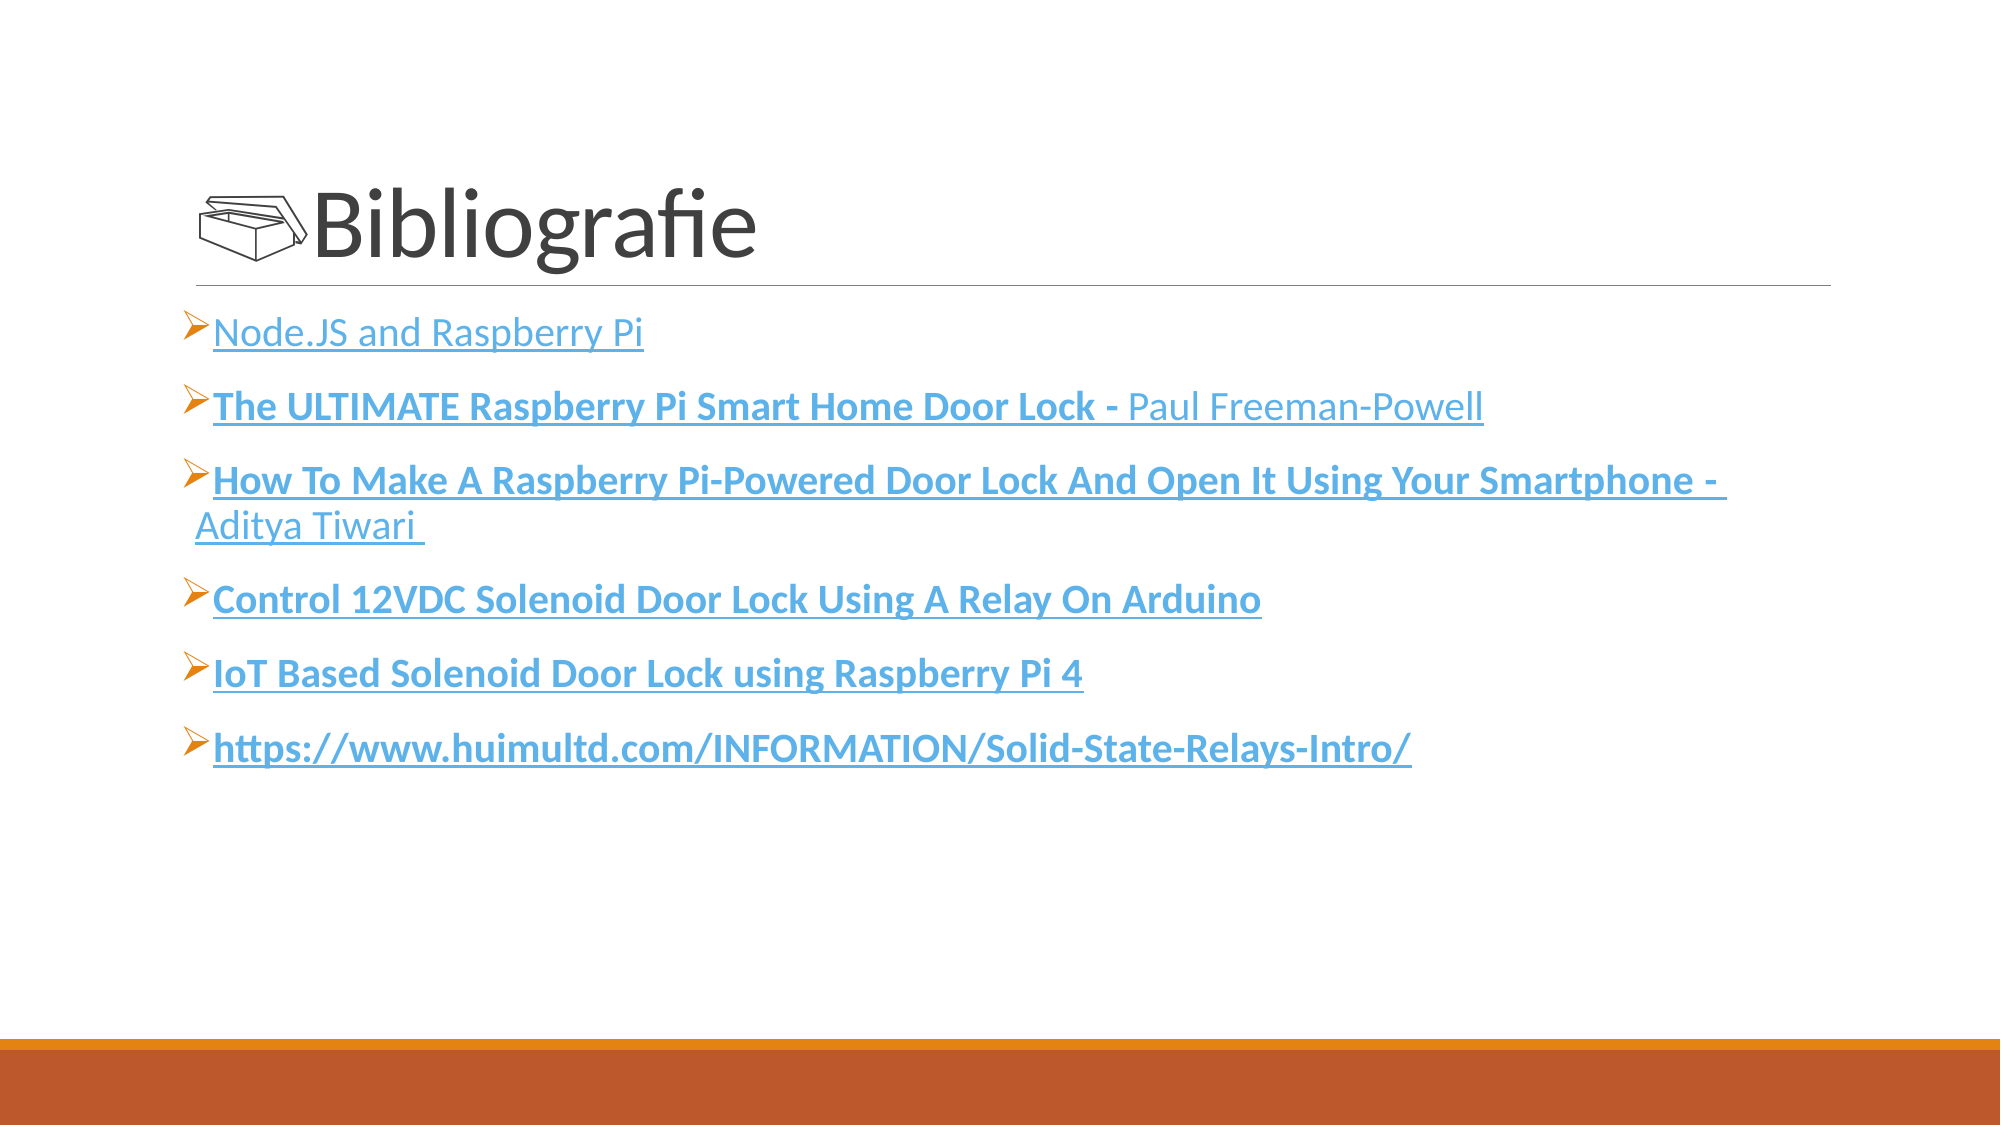

# 🗃Bibliografie
Node.JS and Raspberry Pi
The ULTIMATE Raspberry Pi Smart Home Door Lock - Paul Freeman-Powell
How To Make A Raspberry Pi-Powered Door Lock And Open It Using Your Smartphone - Aditya Tiwari
Control 12VDC Solenoid Door Lock Using A Relay On Arduino
IoT Based Solenoid Door Lock using Raspberry Pi 4
https://www.huimultd.com/INFORMATION/Solid-State-Relays-Intro/